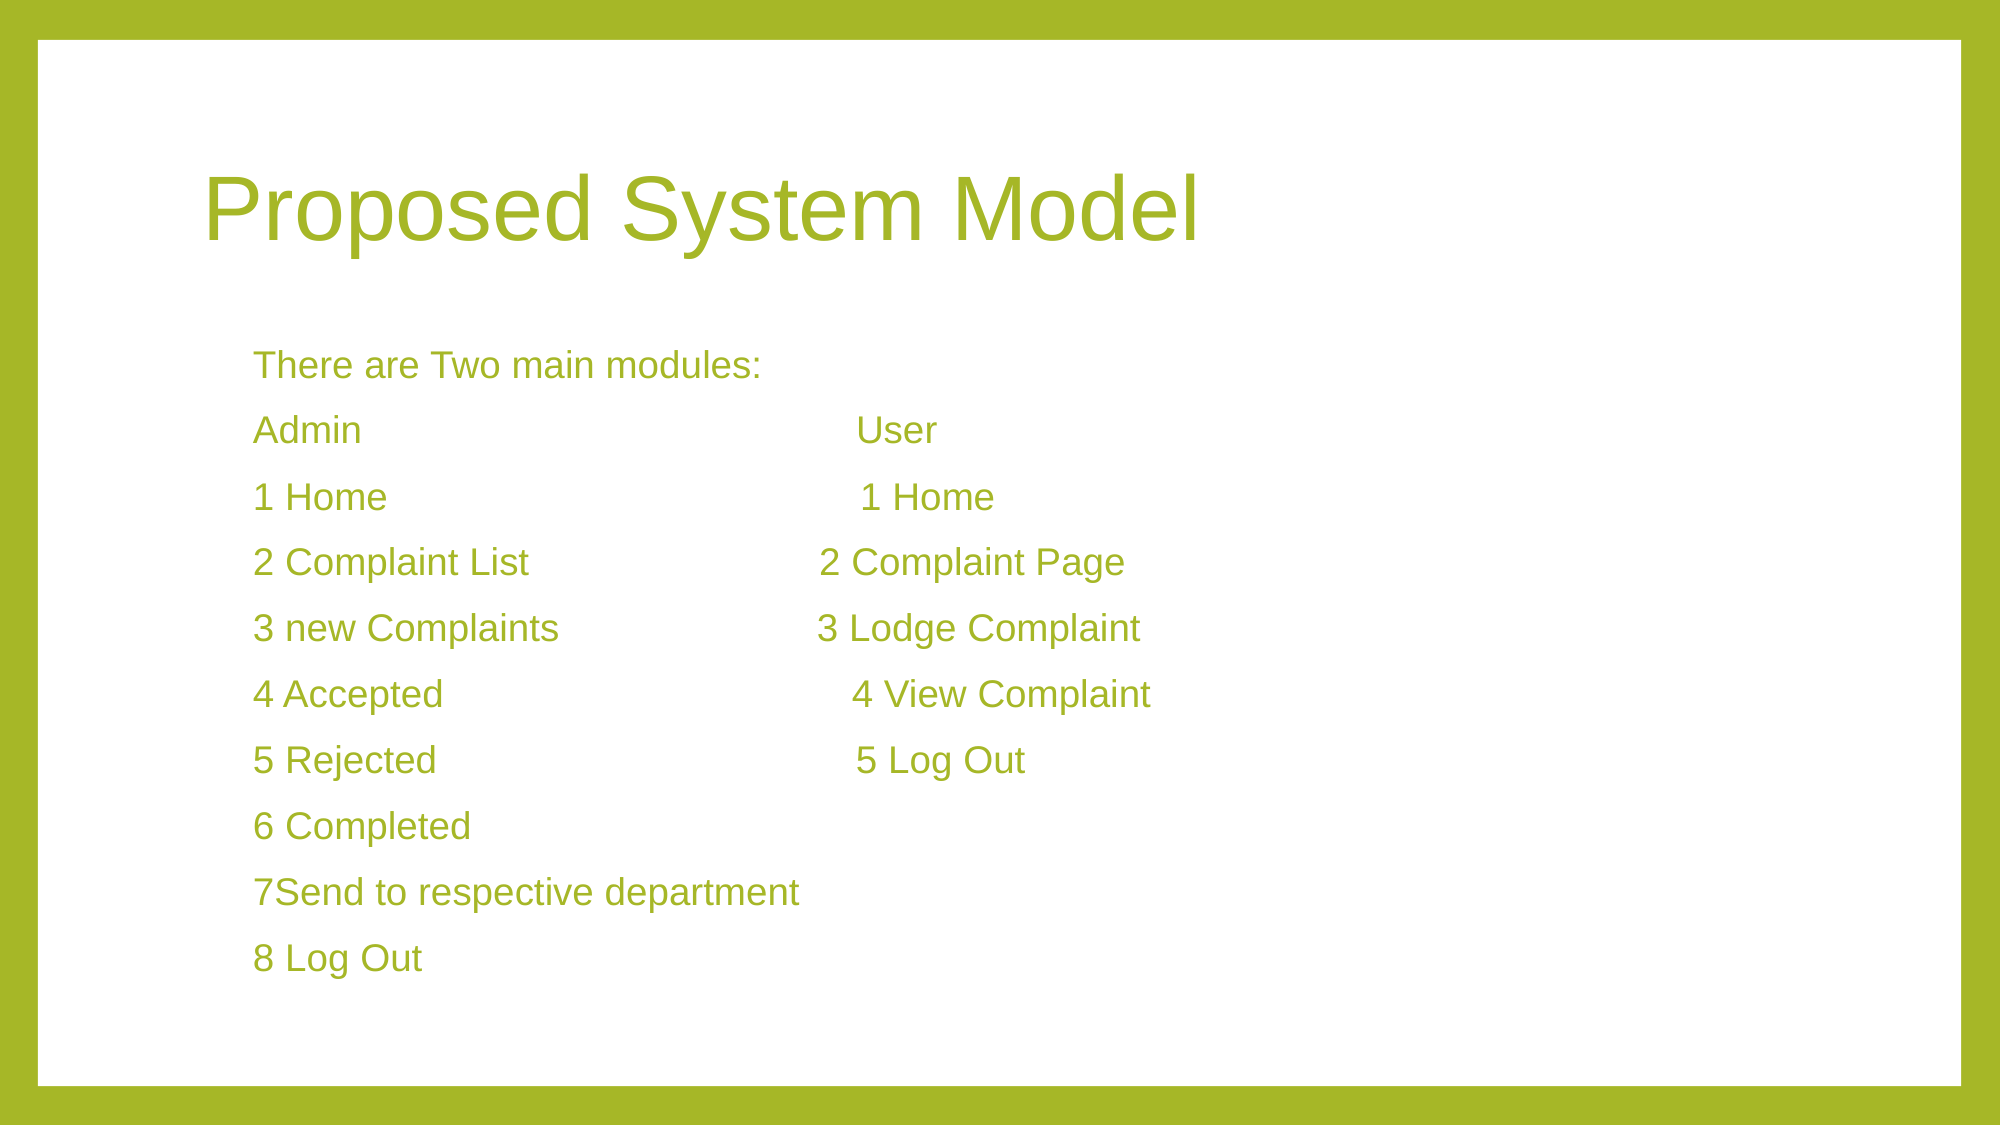

# Proposed System Model
There are Two main modules:
Admin                                              User
1 Home                                            1 Home
2 Complaint List                           2 Complaint Page
3 new Complaints                        3 Lodge Complaint
4 Accepted                                      4 View Complaint
5 Rejected                                       5 Log Out
6 Completed
7Send to respective department
8 Log Out